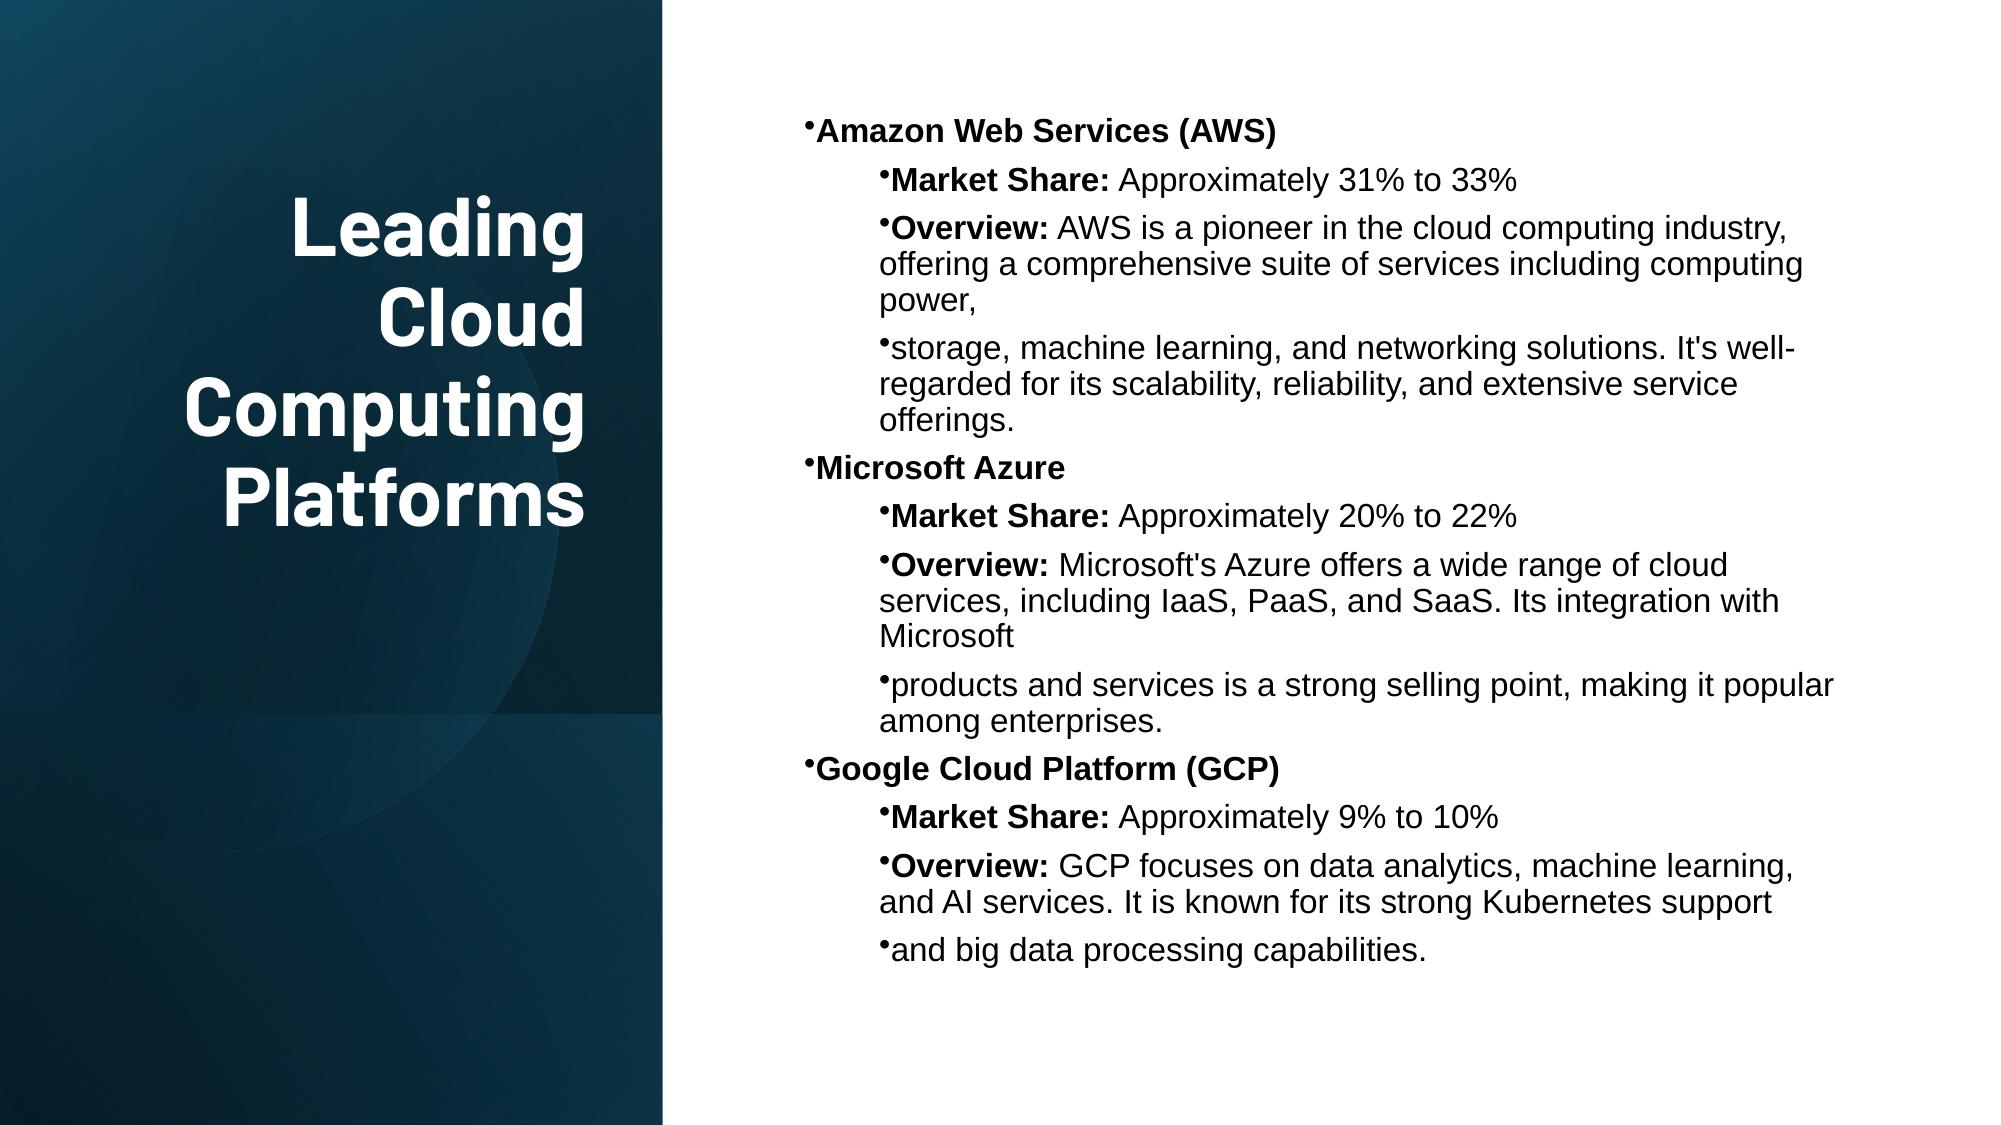

# Leading Cloud Computing Platforms
Amazon Web Services (AWS)
Market Share: Approximately 31% to 33%
Overview: AWS is a pioneer in the cloud computing industry, offering a comprehensive suite of services including computing power,
storage, machine learning, and networking solutions. It's well-regarded for its scalability, reliability, and extensive service offerings.
Microsoft Azure
Market Share: Approximately 20% to 22%
Overview: Microsoft's Azure offers a wide range of cloud services, including IaaS, PaaS, and SaaS. Its integration with Microsoft
products and services is a strong selling point, making it popular among enterprises.
Google Cloud Platform (GCP)
Market Share: Approximately 9% to 10%
Overview: GCP focuses on data analytics, machine learning, and AI services. It is known for its strong Kubernetes support
and big data processing capabilities.